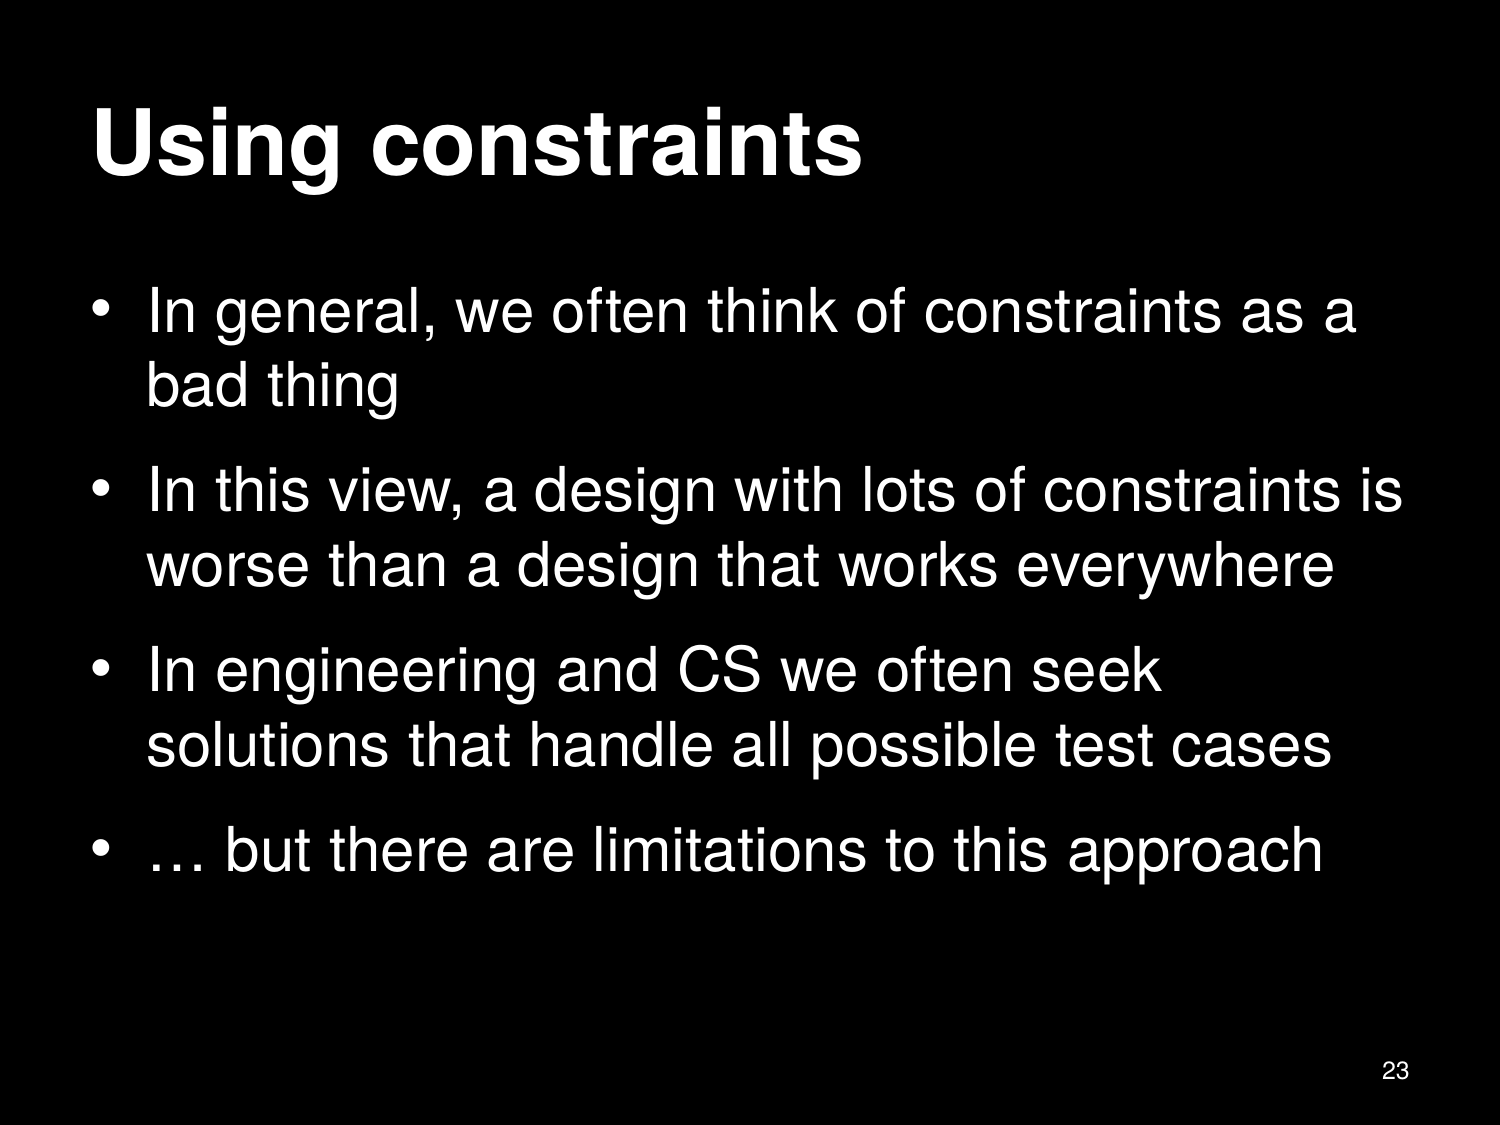

# Using constraints
In general, we often think of constraints as a bad thing
In this view, a design with lots of constraints is worse than a design that works everywhere
In engineering and CS we often seek solutions that handle all possible test cases
… but there are limitations to this approach
23